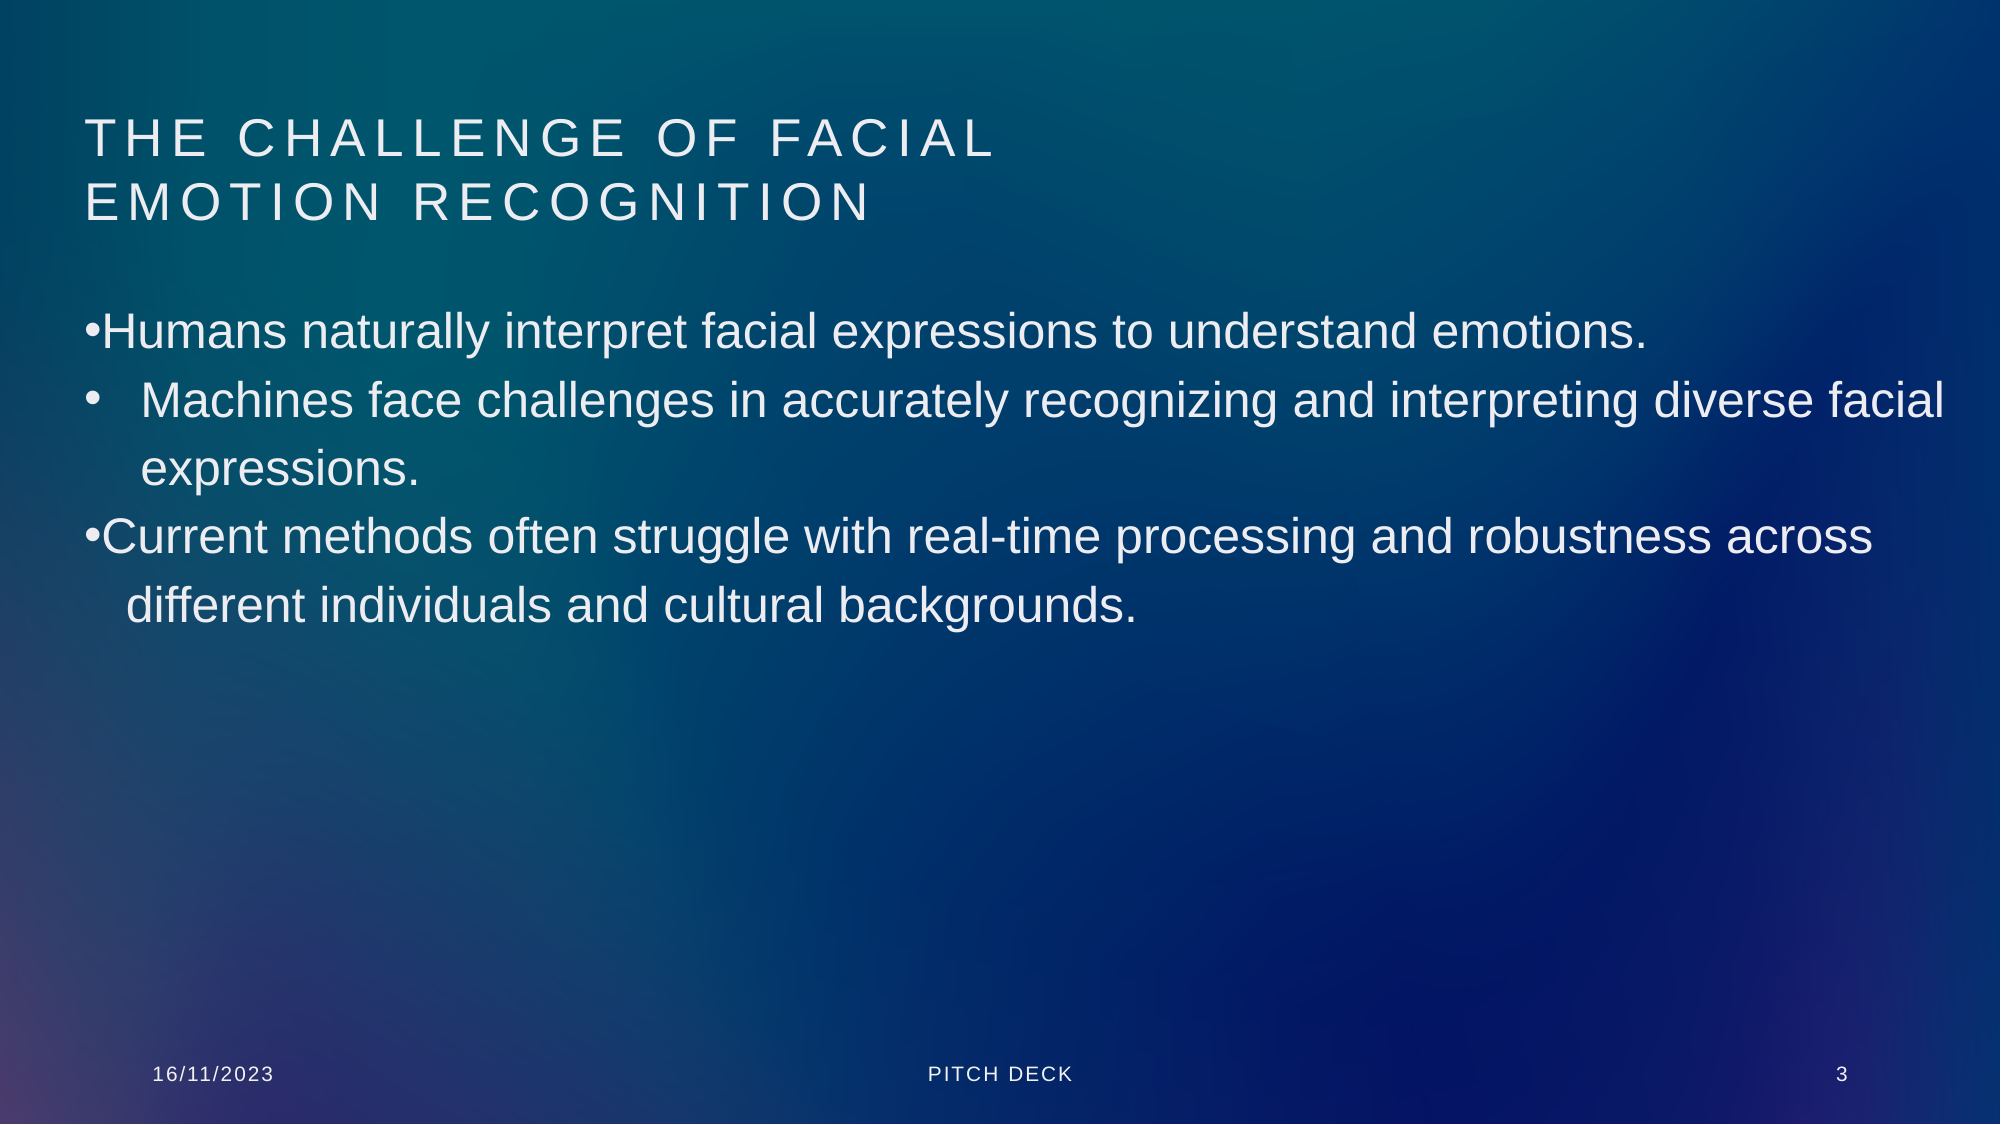

# The Challenge of Facial Emotion Recognition
Humans naturally interpret facial expressions to understand emotions.
Machines face challenges in accurately recognizing and interpreting diverse facial expressions.
Current methods often struggle with real-time processing and robustness across         different individuals and cultural backgrounds.

16/11/2023
PITCH DECK
3